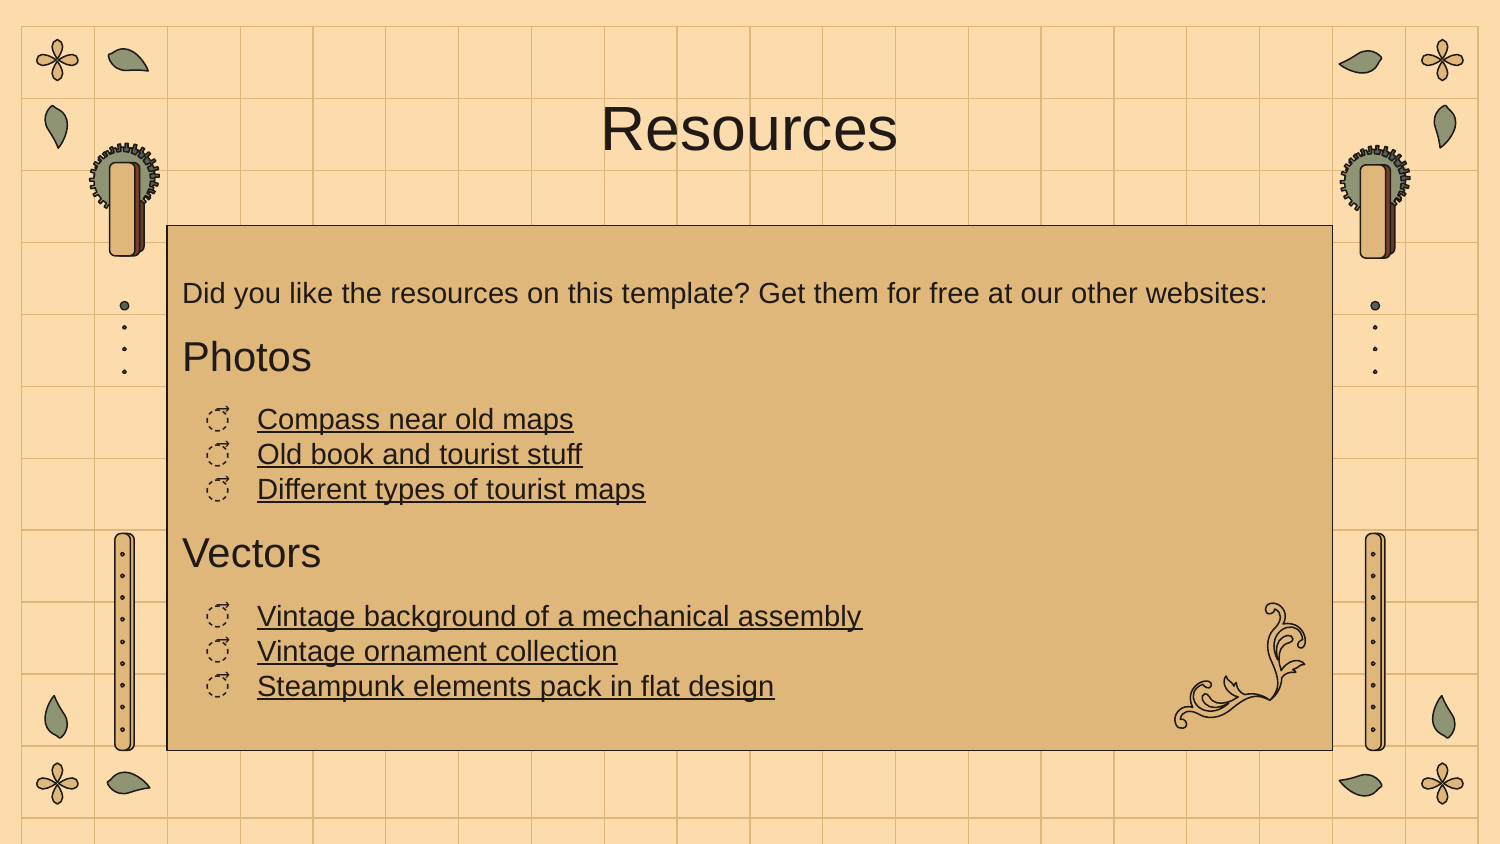

# Resources

Did you like the resources on this template? Get them for free at our other websites:
Photos
Compass near old maps
Old book and tourist stuff
Different types of tourist maps
Vectors
Vintage background of a mechanical assembly
Vintage ornament collection
Steampunk elements pack in flat design